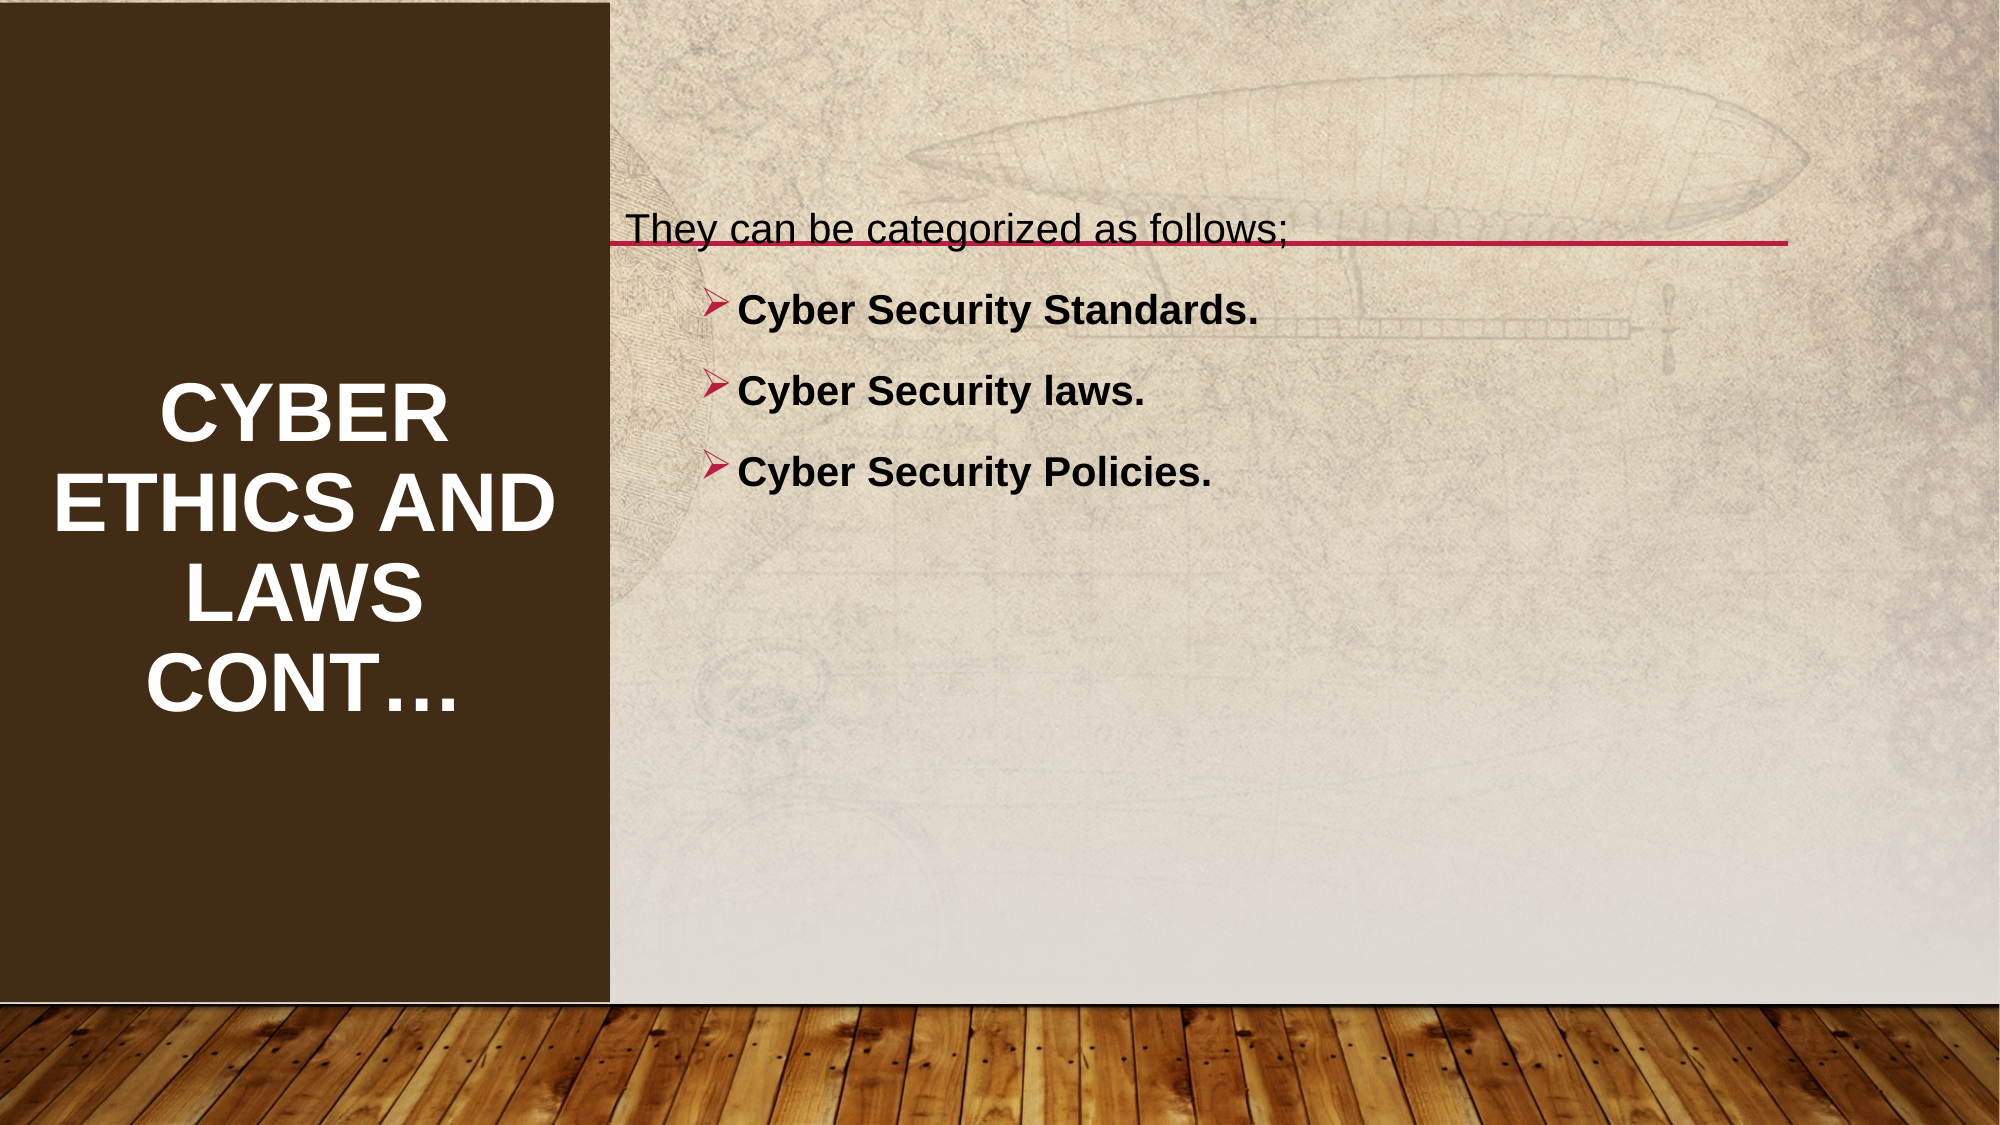

120
CYBER ETHICS AND LAWS cont…
They can be categorized as follows;
Cyber Security Standards.
Cyber Security laws.
Cyber Security Policies.